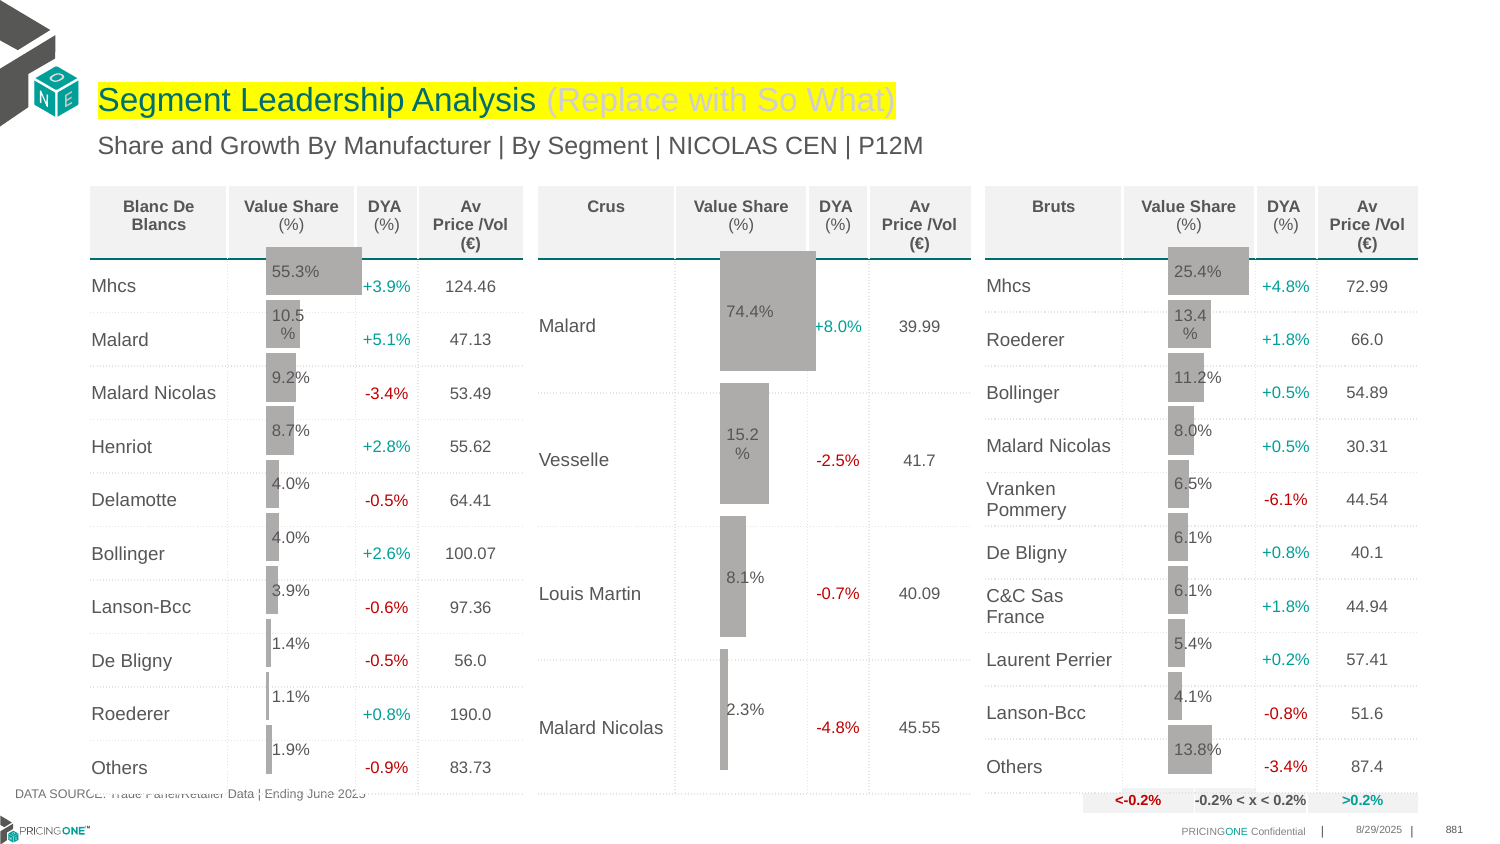

# Segment Leadership Analysis (Replace with So What)
Share and Growth By Manufacturer | By Segment | NICOLAS CEN | P12M
| Crus | Value Share (%) | DYA (%) | Av Price /Vol (€) |
| --- | --- | --- | --- |
| Malard |  | +8.0% | 39.99 |
| Vesselle |  | -2.5% | 41.7 |
| Louis Martin |  | -0.7% | 40.09 |
| Malard Nicolas |  | -4.8% | 45.55 |
| Blanc De Blancs | Value Share (%) | DYA (%) | Av Price /Vol (€) |
| --- | --- | --- | --- |
| Mhcs |  | +3.9% | 124.46 |
| Malard |  | +5.1% | 47.13 |
| Malard Nicolas |  | -3.4% | 53.49 |
| Henriot |  | +2.8% | 55.62 |
| Delamotte |  | -0.5% | 64.41 |
| Bollinger |  | +2.6% | 100.07 |
| Lanson-Bcc |  | -0.6% | 97.36 |
| De Bligny |  | -0.5% | 56.0 |
| Roederer |  | +0.8% | 190.0 |
| Others |  | -0.9% | 83.73 |
| Bruts | Value Share (%) | DYA (%) | Av Price /Vol (€) |
| --- | --- | --- | --- |
| Mhcs |  | +4.8% | 72.99 |
| Roederer |  | +1.8% | 66.0 |
| Bollinger |  | +0.5% | 54.89 |
| Malard Nicolas |  | +0.5% | 30.31 |
| Vranken Pommery |  | -6.1% | 44.54 |
| De Bligny |  | +0.8% | 40.1 |
| C&C Sas France |  | +1.8% | 44.94 |
| Laurent Perrier |  | +0.2% | 57.41 |
| Lanson-Bcc |  | -0.8% | 51.6 |
| Others |  | -3.4% | 87.4 |

### Chart

| Category | Blanc De Blancs | NICOLAS CEN |
|---|---|
|  | 0.5532246192174849 |

### Chart

| Category | Crus | NICOLAS CEN |
|---|---|
|  | 0.7435237837349942 |

### Chart

| Category | Bruts | NICOLAS CEN |
|---|---|
|  | 0.25352995892601454 |
DATA SOURCE: Trade Panel/Retailer Data | Ending June 2025
| <-0.2% | -0.2% < x < 0.2% | >0.2% |
| --- | --- | --- |

8/29/2025
881